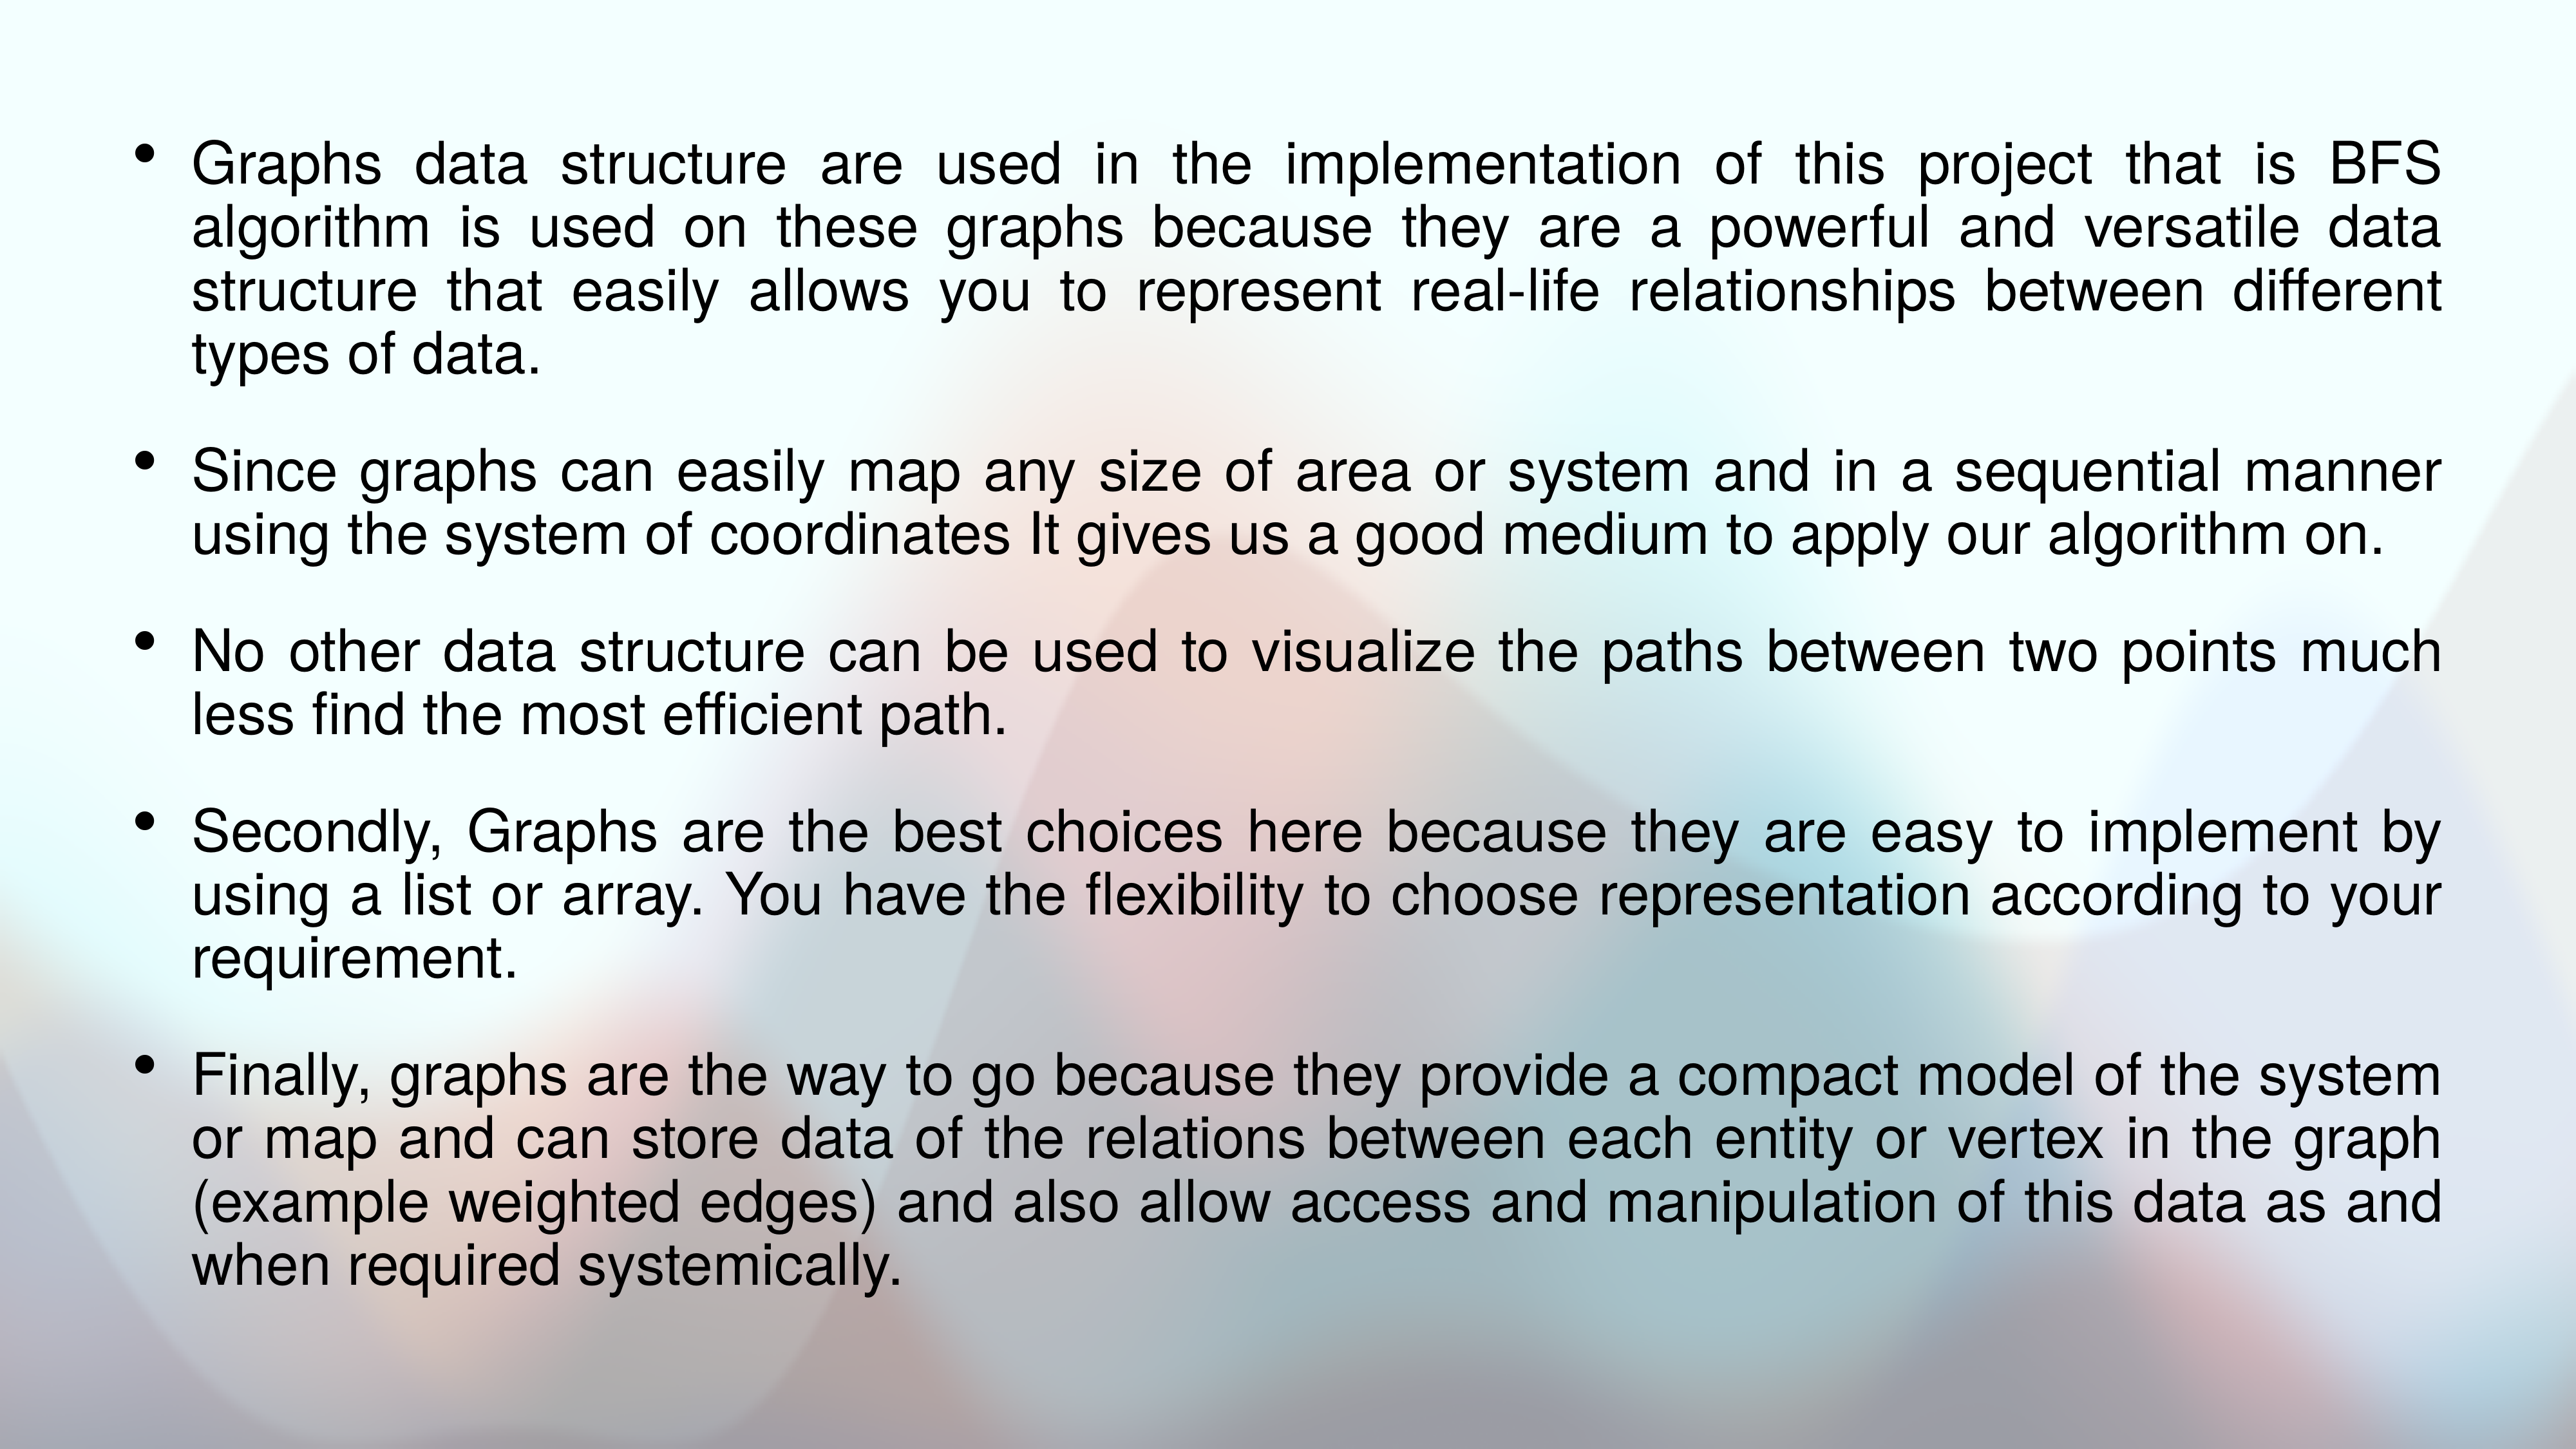

Graphs data structure are used in the implementation of this project that is BFS algorithm is used on these graphs because they are a powerful and versatile data structure that easily allows you to represent real-life relationships between different types of data.
Since graphs can easily map any size of area or system and in a sequential manner using the system of coordinates It gives us a good medium to apply our algorithm on.
No other data structure can be used to visualize the paths between two points much less find the most efficient path.
Secondly, Graphs are the best choices here because they are easy to implement by using a list or array. You have the flexibility to choose representation according to your requirement.
Finally, graphs are the way to go because they provide a compact model of the system or map and can store data of the relations between each entity or vertex in the graph (example weighted edges) and also allow access and manipulation of this data as and when required systemically.